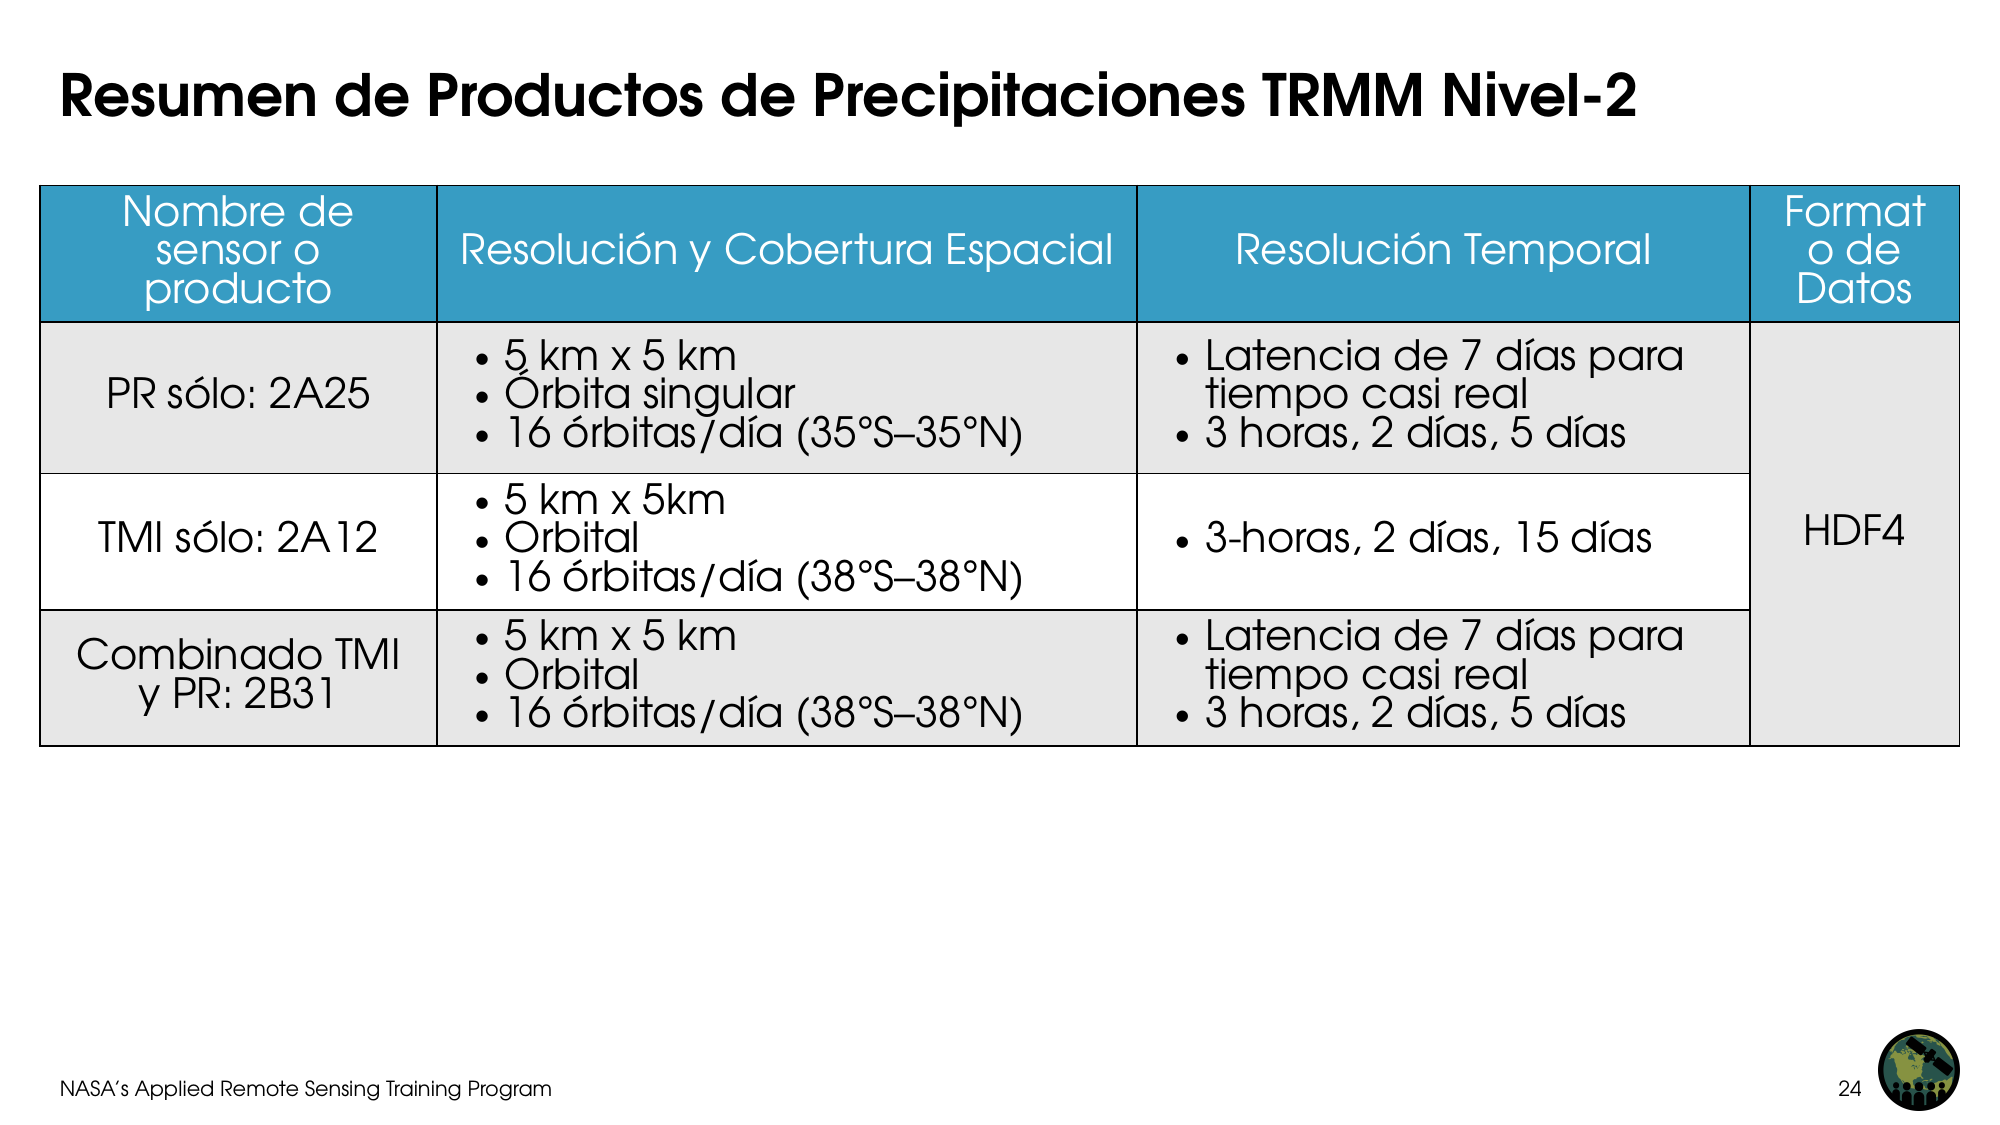

# Resumen de Productos de Precipitaciones TRMM Nivel-2
| Nombre de sensor o producto | Resolución y Cobertura Espacial | Resolución Temporal | Formato de Datos |
| --- | --- | --- | --- |
| PR sólo: 2A25 | 5 km x 5 km Órbita singular 16 órbitas/día (35°S–35°N) | Latencia de 7 días para tiempo casi real 3 horas, 2 días, 5 días | HDF4 |
| TMI sólo: 2A12 | 5 km x 5km Orbital 16 órbitas/día (38°S–38°N) | 3-horas, 2 días, 15 días |  |
| Combinado TMI y PR: 2B31 | 5 km x 5 km Orbital 16 órbitas/día (38°S–38°N) | Latencia de 7 días para tiempo casi real 3 horas, 2 días, 5 días |  |